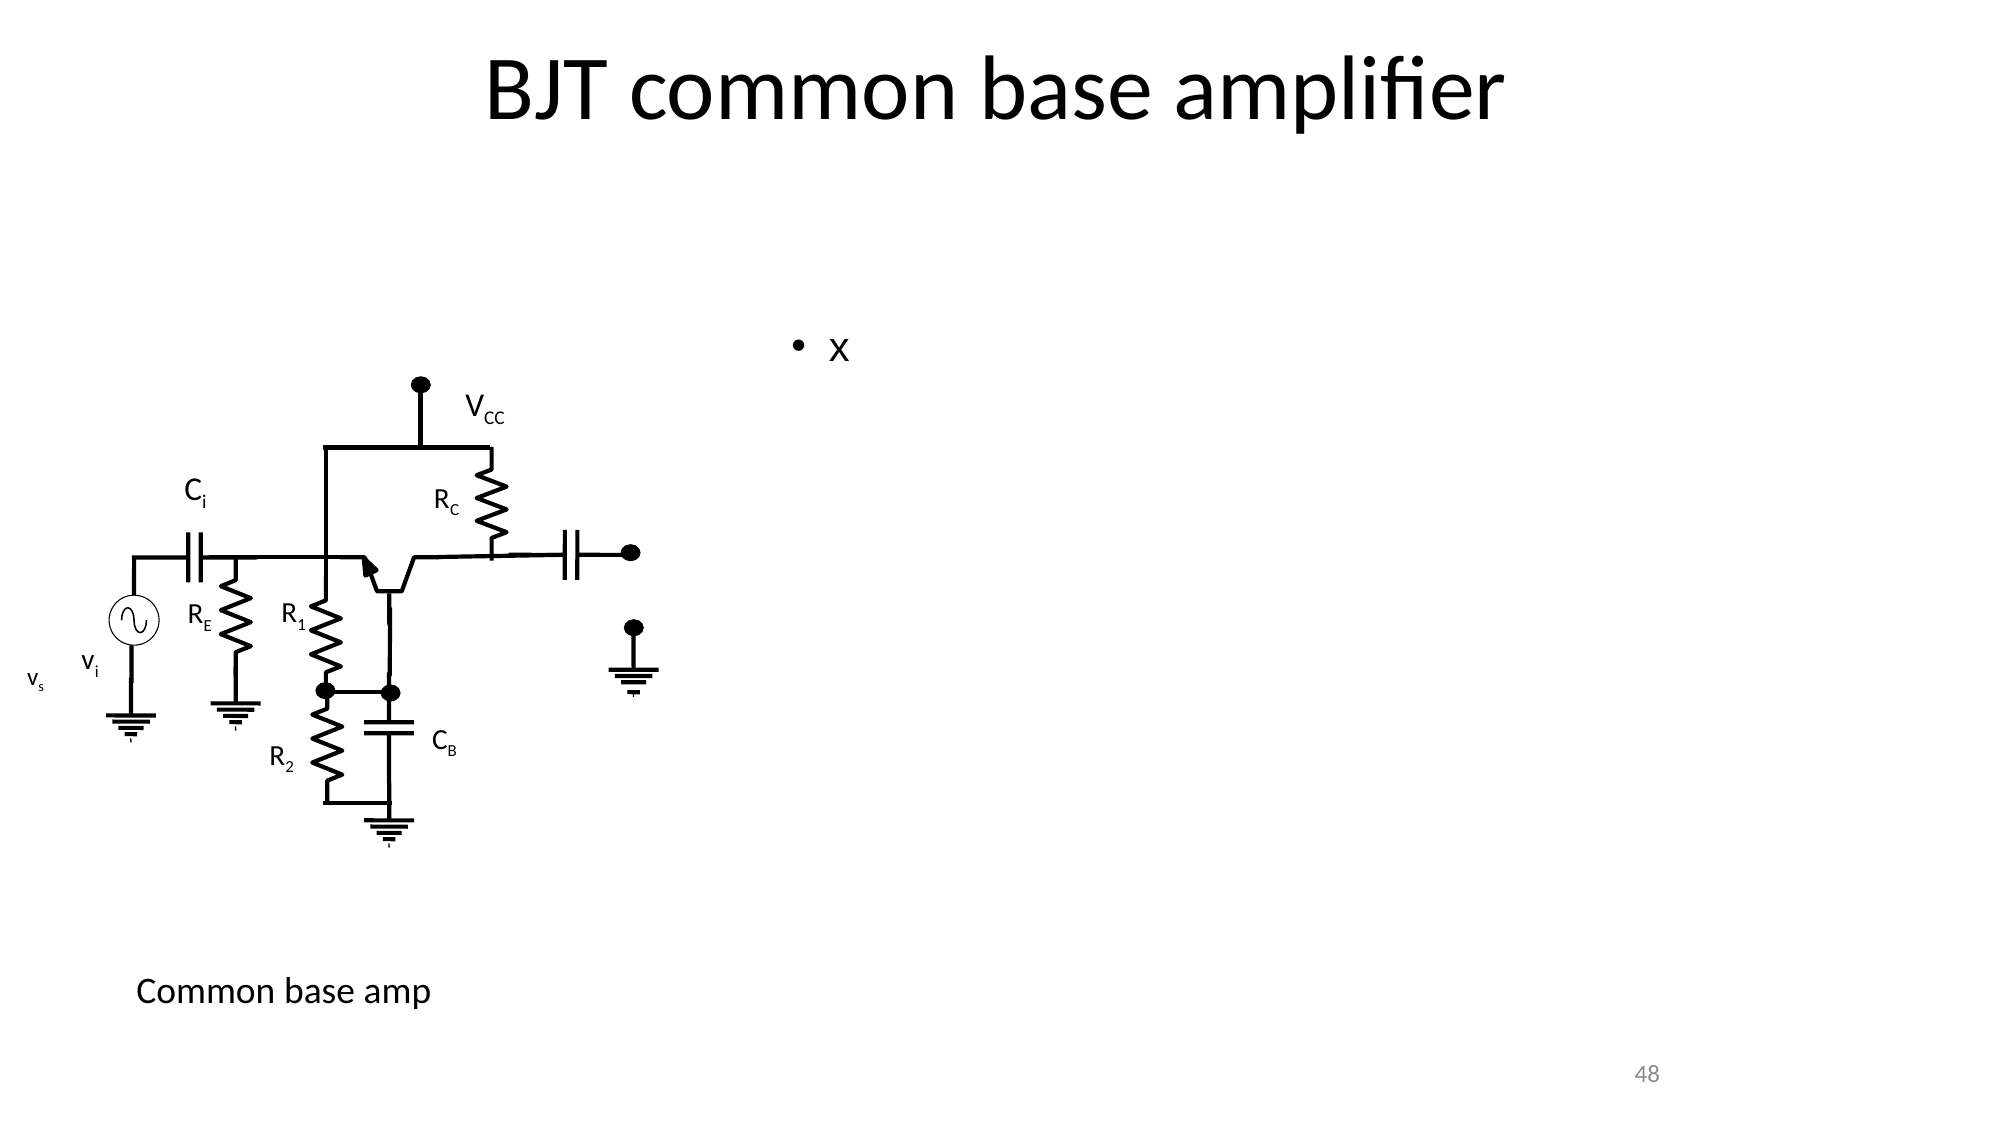

# BJT common base amplifier
x

VCC

Ci
RC

R1
RE

vi
vs

CB
R2

Common base amp
48